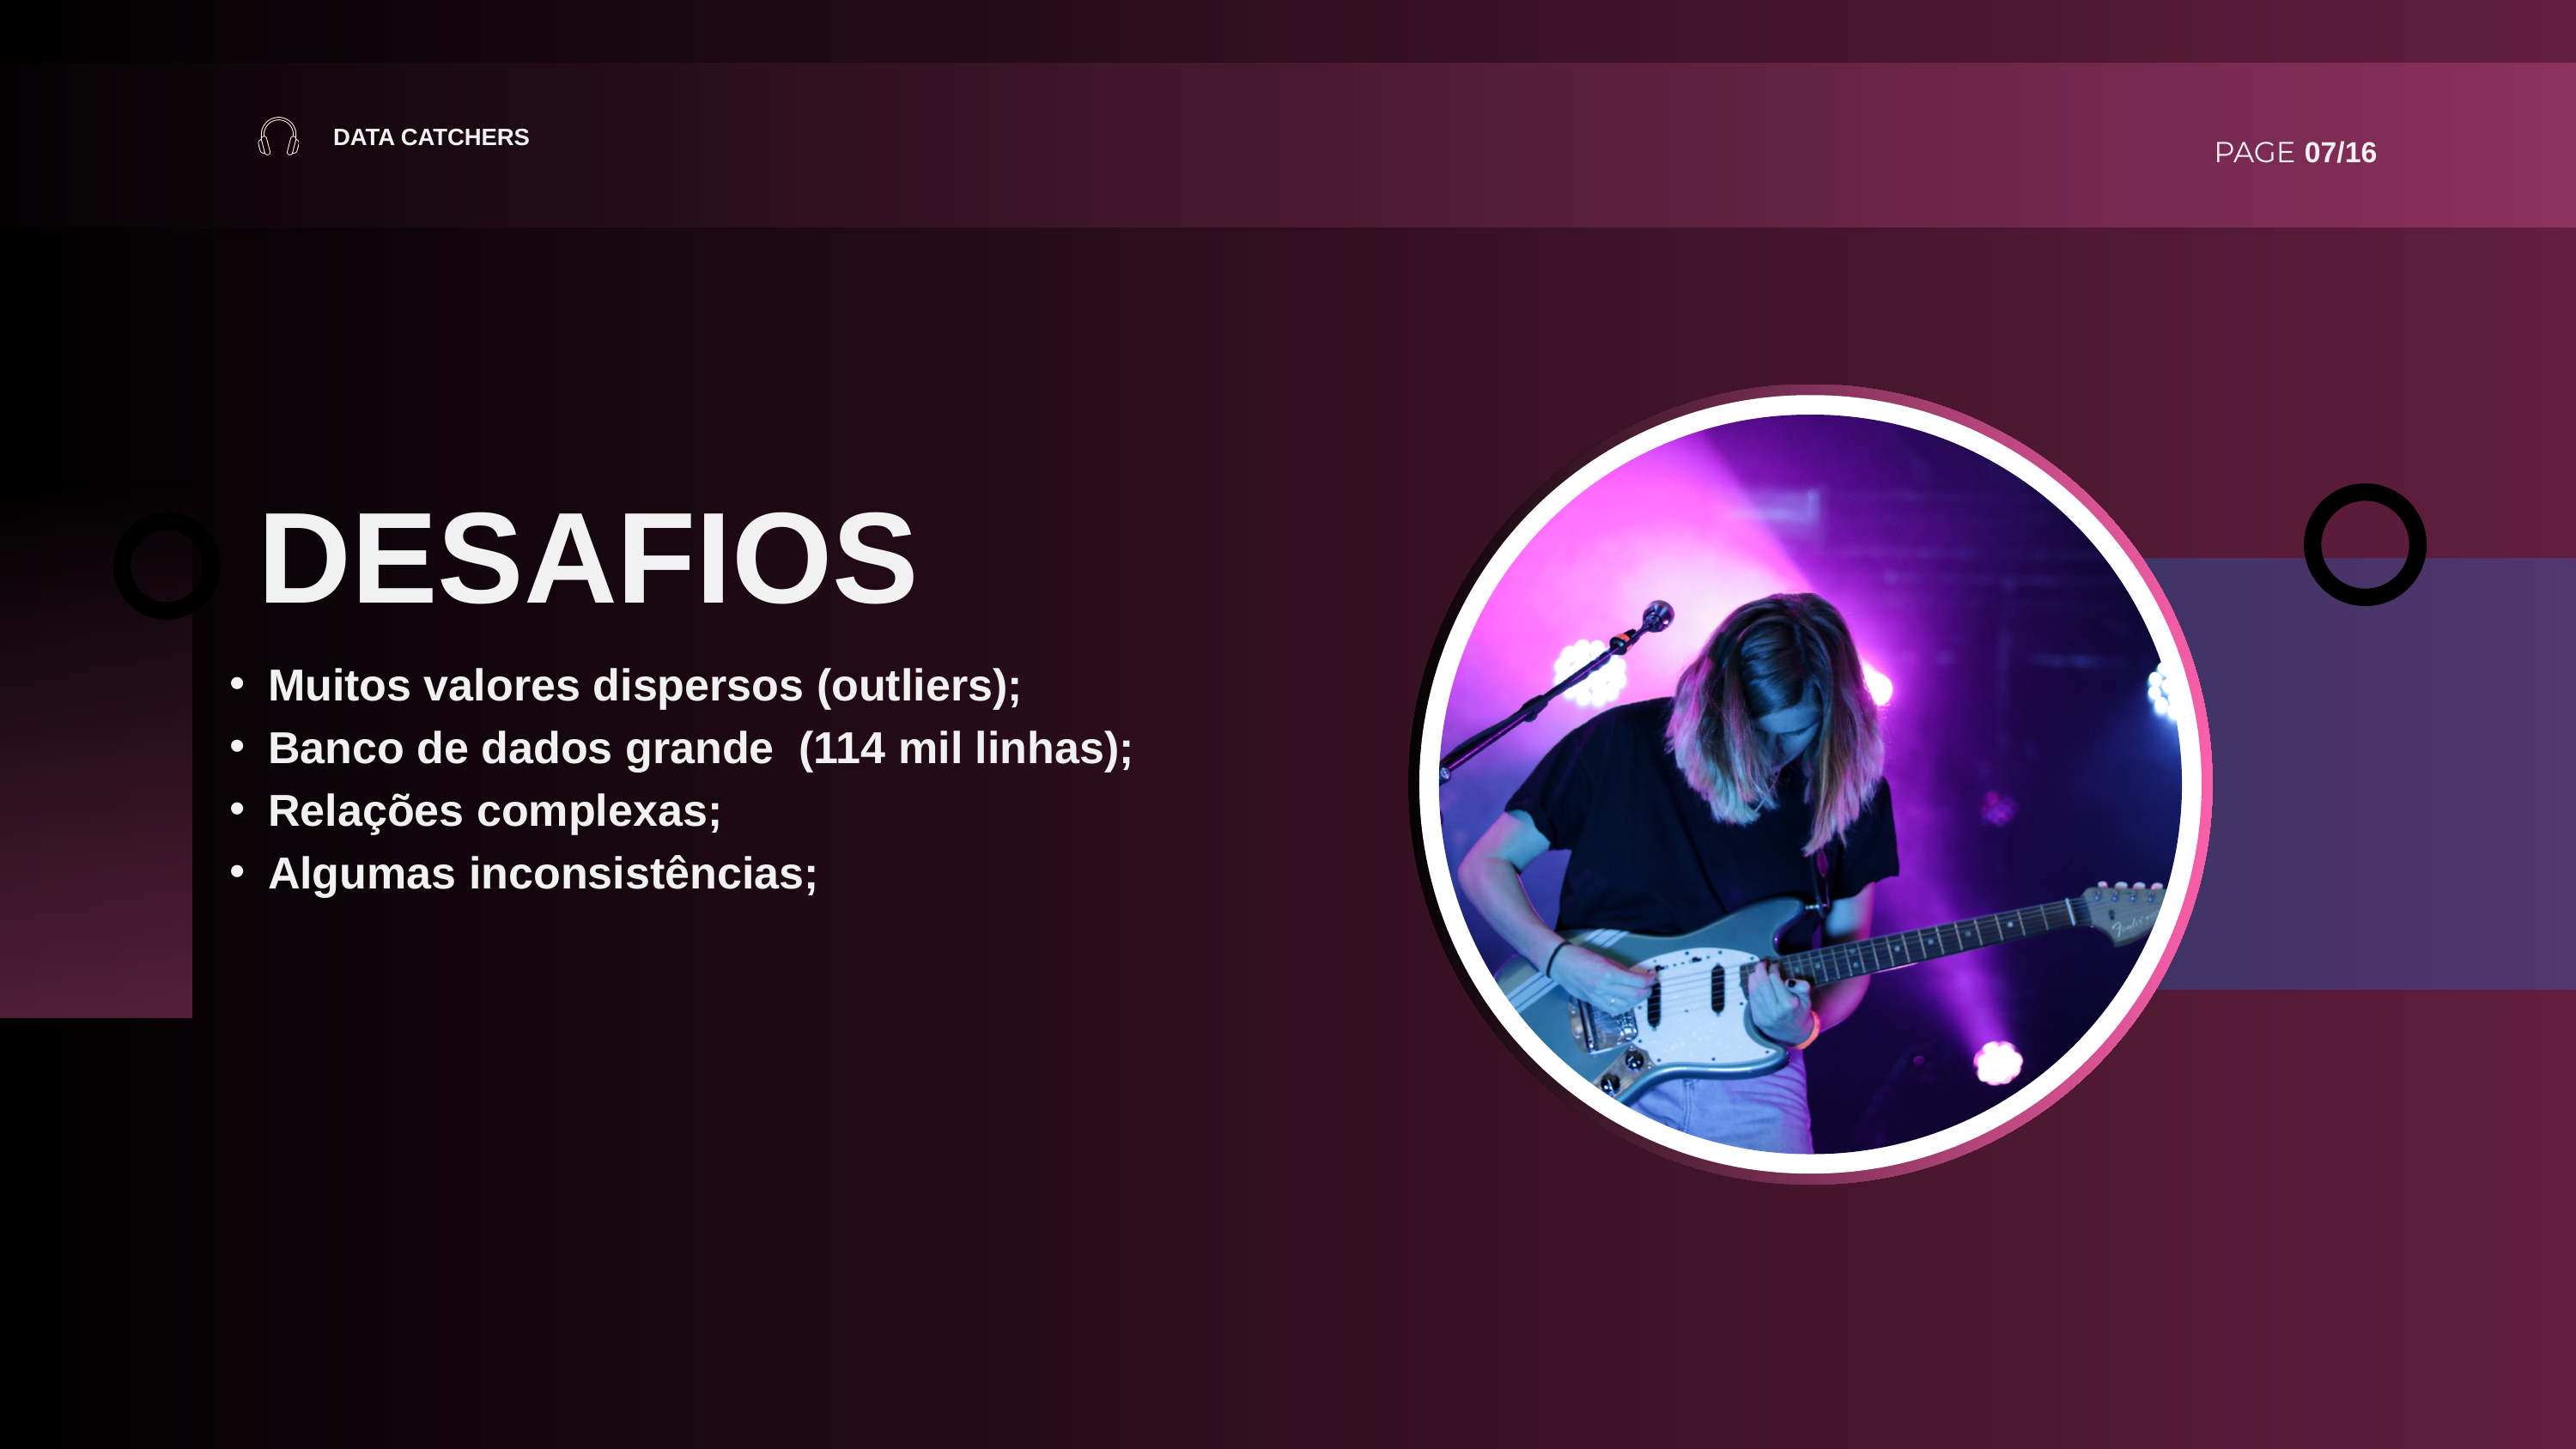

DATA CATCHERS

PAGE
07/16

DESAFIOS

Muitos valores dispersos (outliers);
Banco de dados grande  (114 mil linhas);
Relações complexas;
Algumas inconsistências;